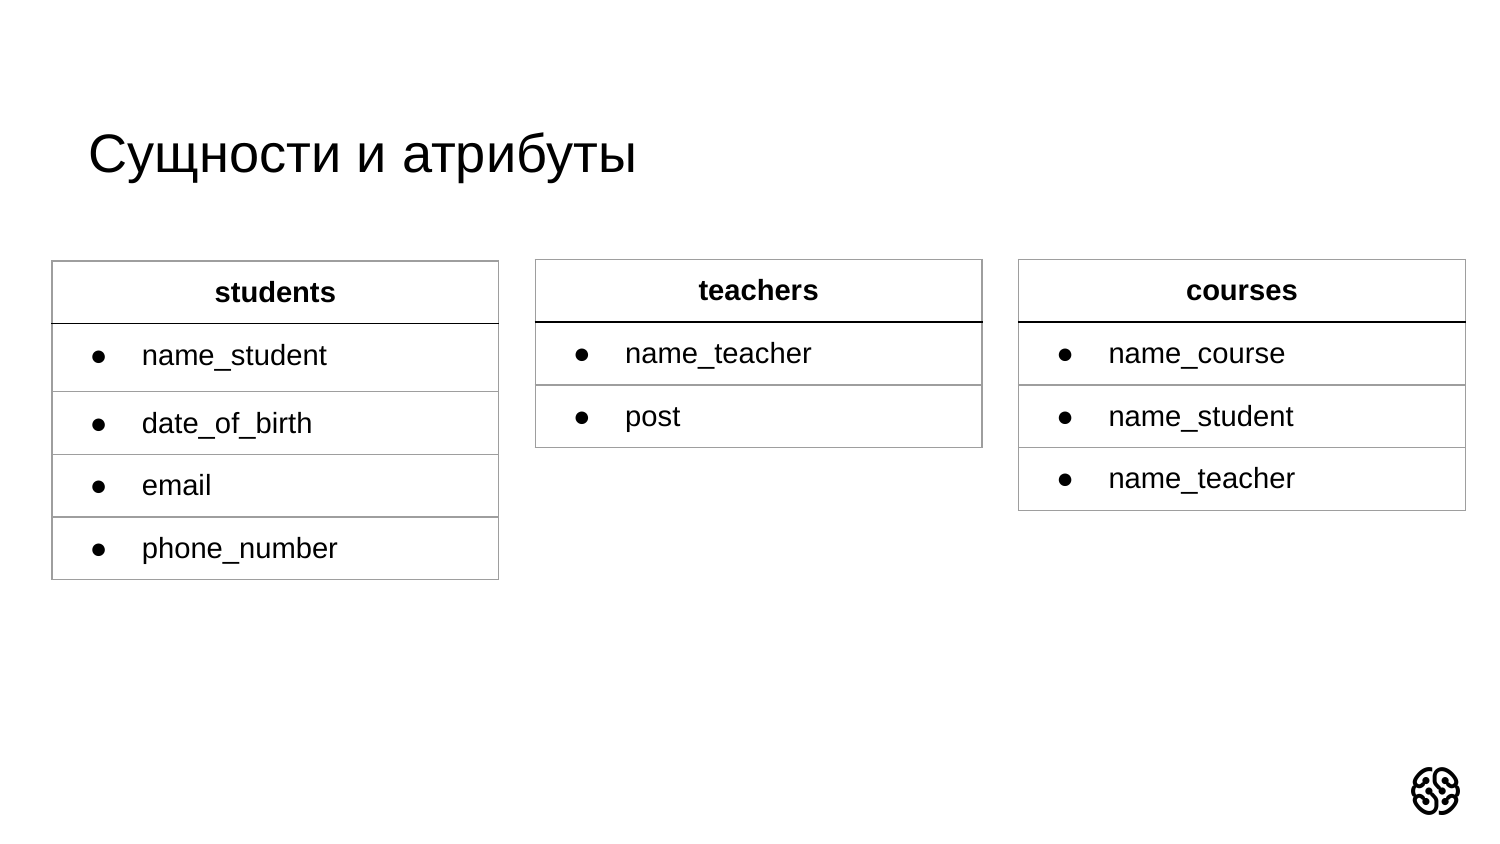

# Сущности и атрибуты
| teachers |
| --- |
| name\_teacher |
| post |
| courses |
| --- |
| name\_course |
| name\_student |
| name\_teacher |
| students |
| --- |
| name\_student |
| date\_of\_birth |
| email |
| phone\_number |